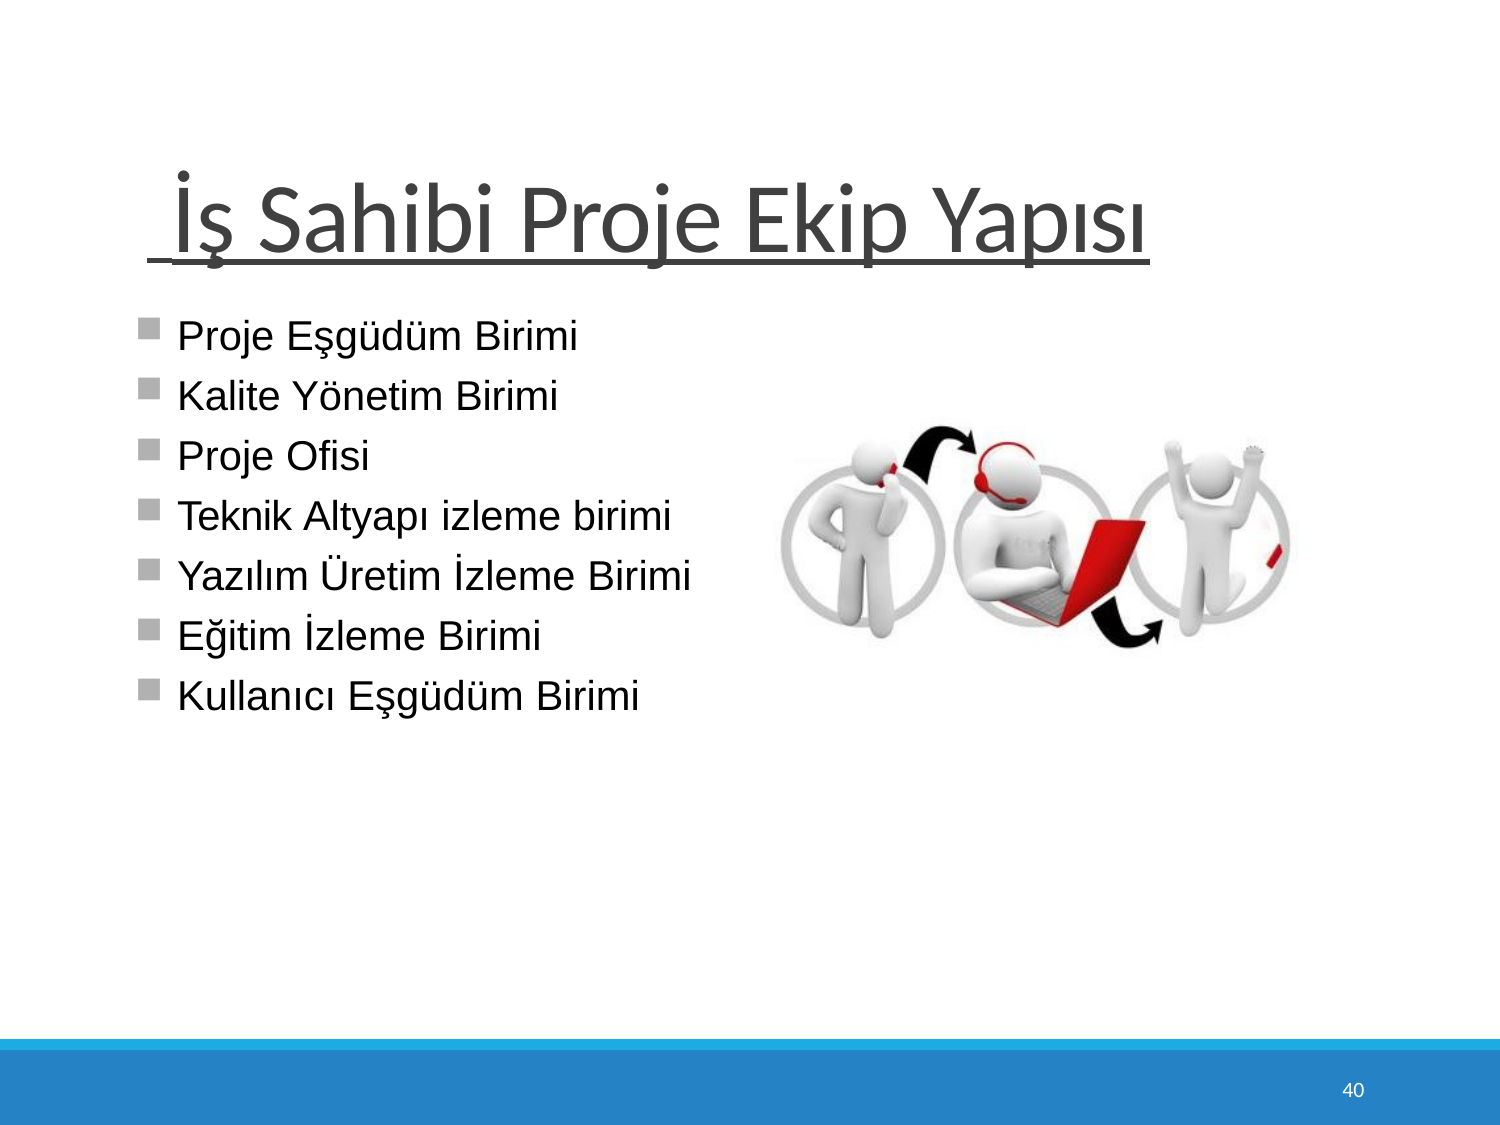

# İş Sahibi Proje Ekip Yapısı
Proje Eşgüdüm Birimi
Kalite Yönetim Birimi
Proje Ofisi
Teknik Altyapı izleme birimi
Yazılım Üretim İzleme Birimi
Eğitim İzleme Birimi
Kullanıcı Eşgüdüm Birimi

40